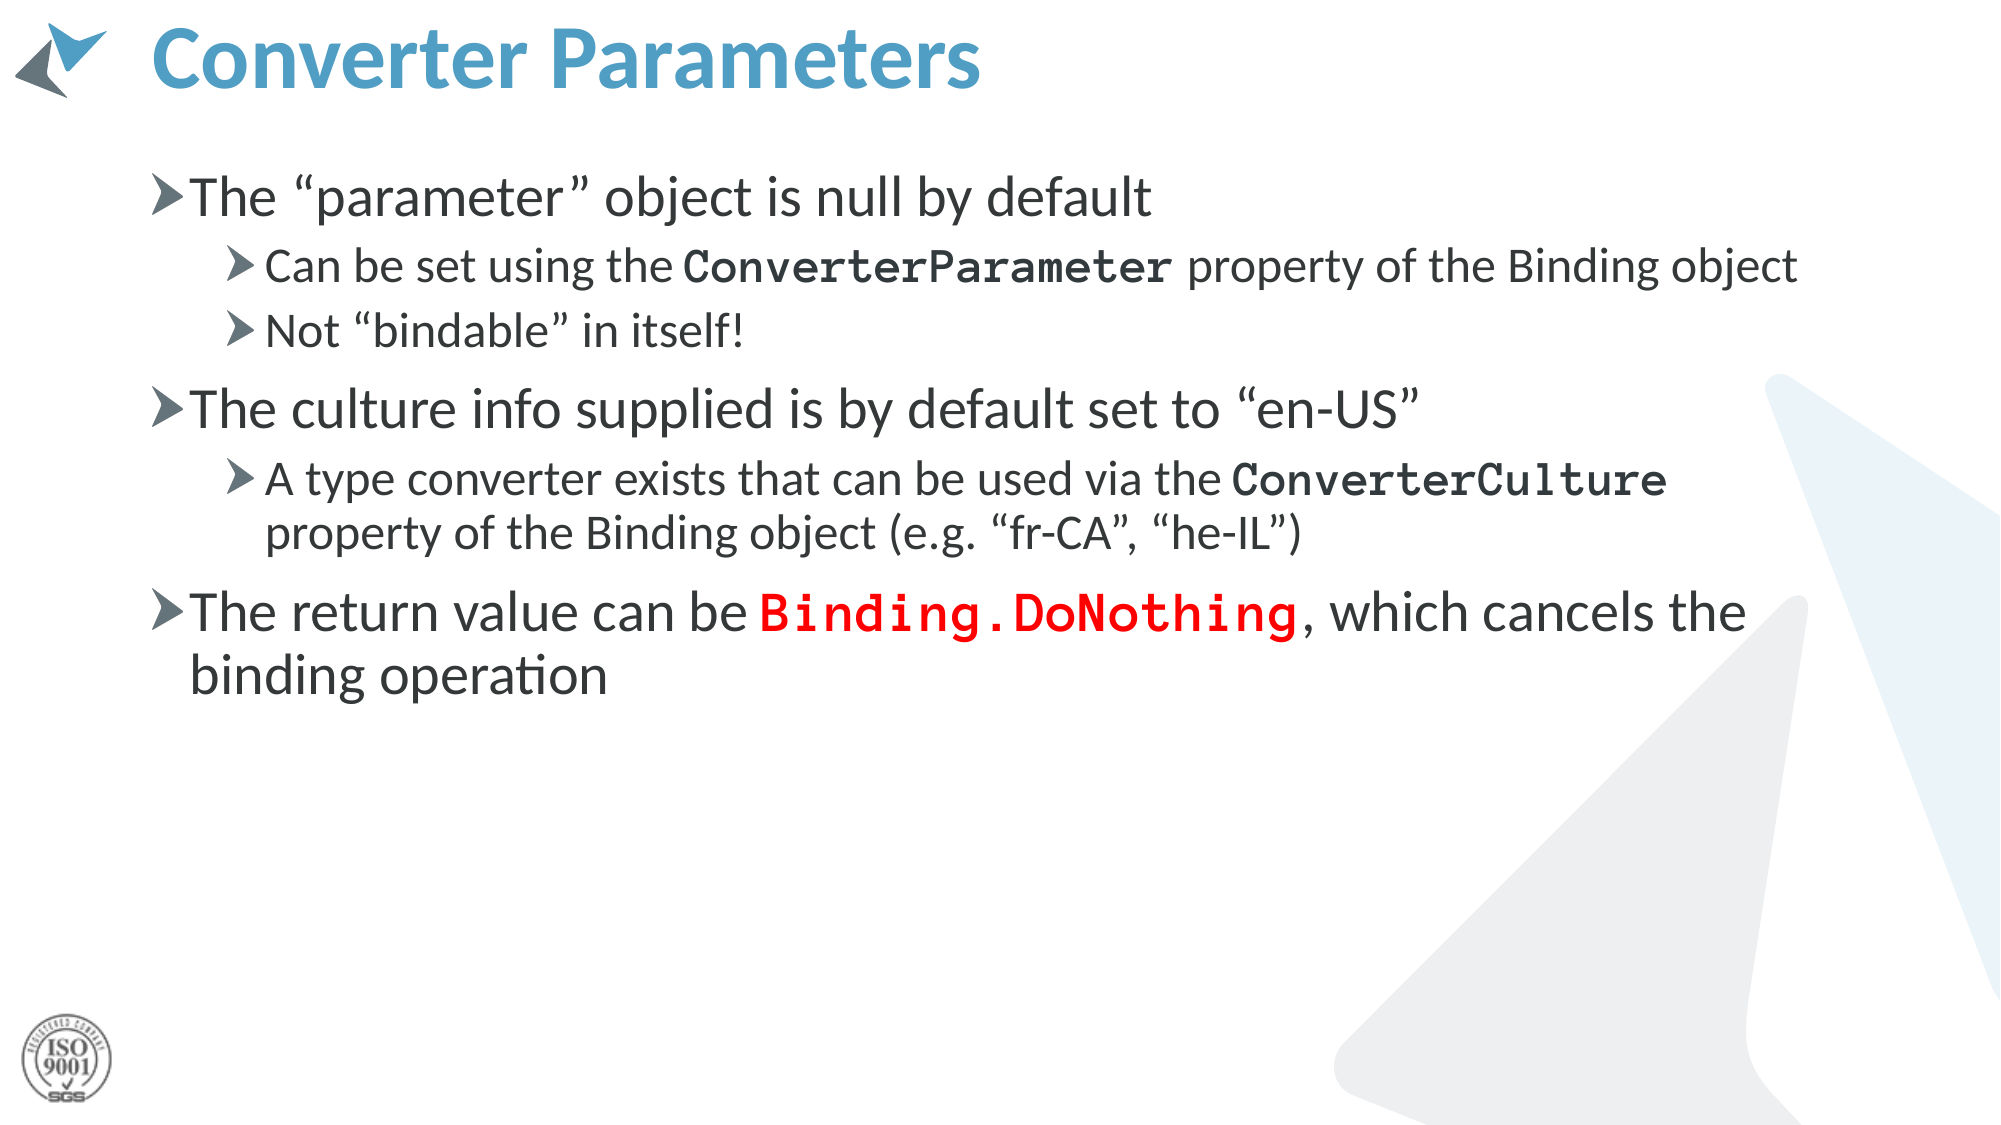

# Converter Parameters
The “parameter” object is null by default
Can be set using the ConverterParameter property of the Binding object
Not “bindable” in itself!
The culture info supplied is by default set to “en-US”
A type converter exists that can be used via the ConverterCulture property of the Binding object (e.g. “fr-CA”, “he-IL”)
The return value can be Binding.DoNothing, which cancels the binding operation